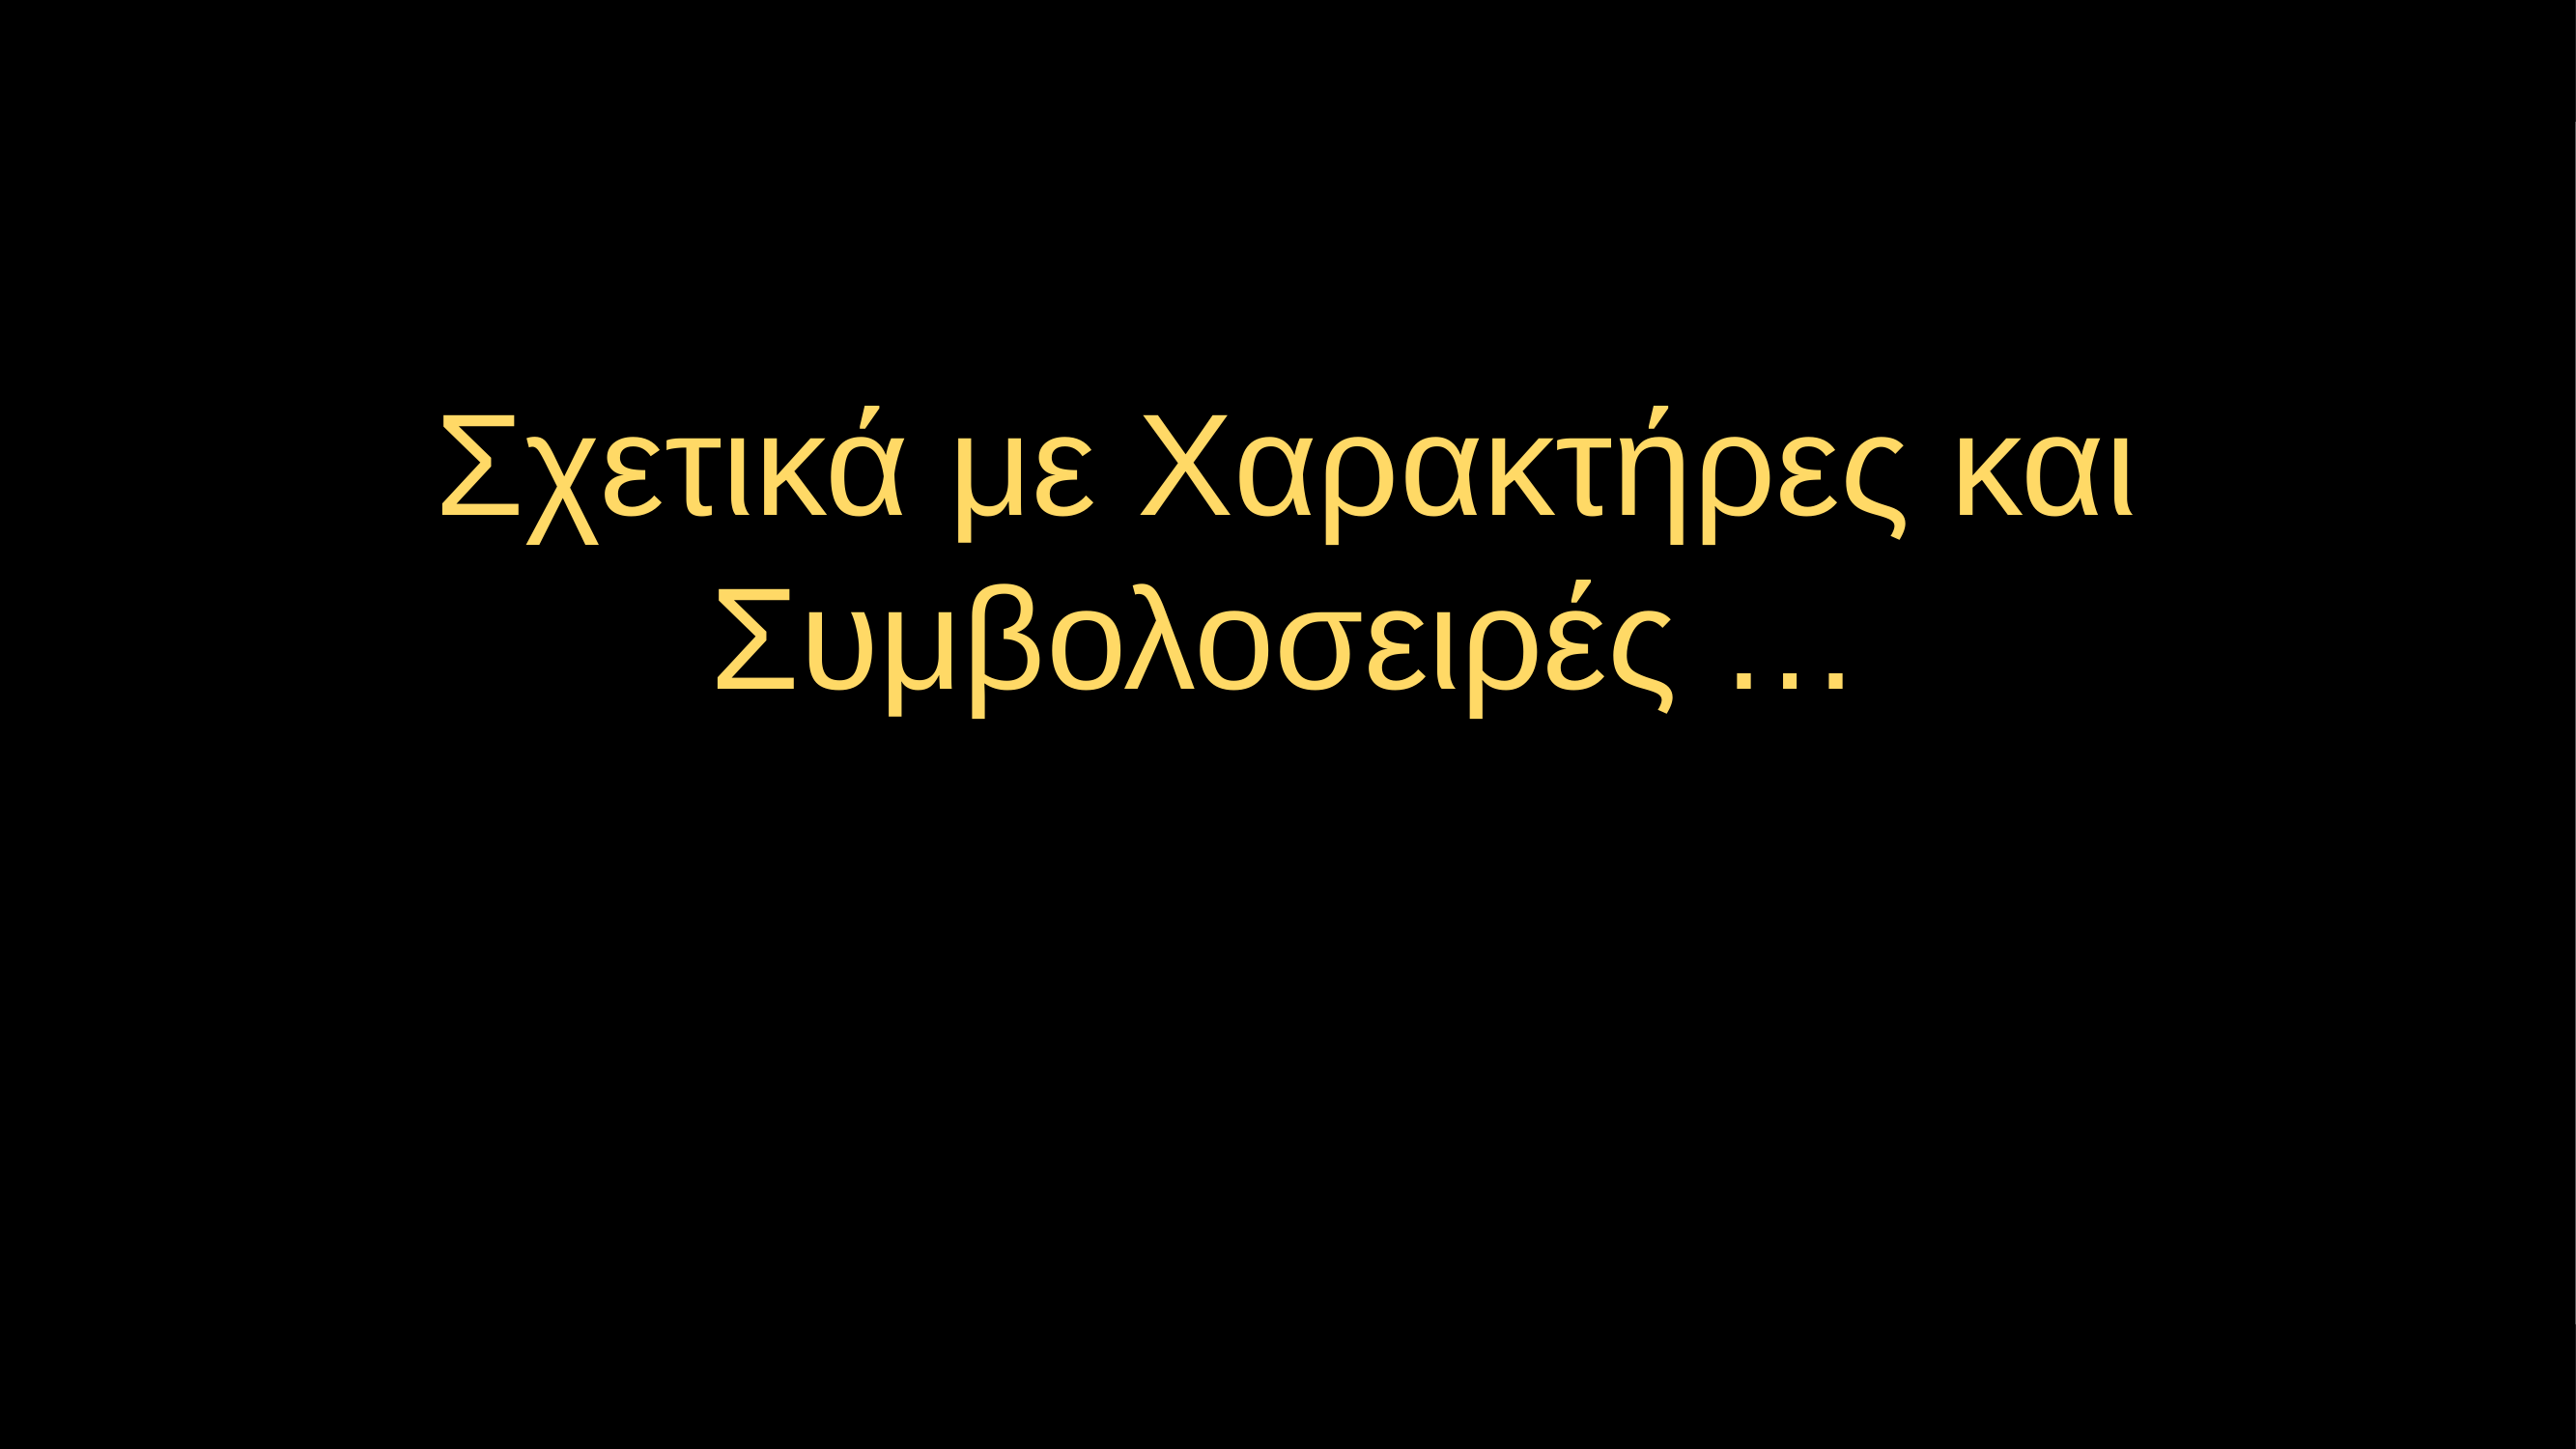

# Σχετικά με Χαρακτήρες και Συμβολοσειρές …